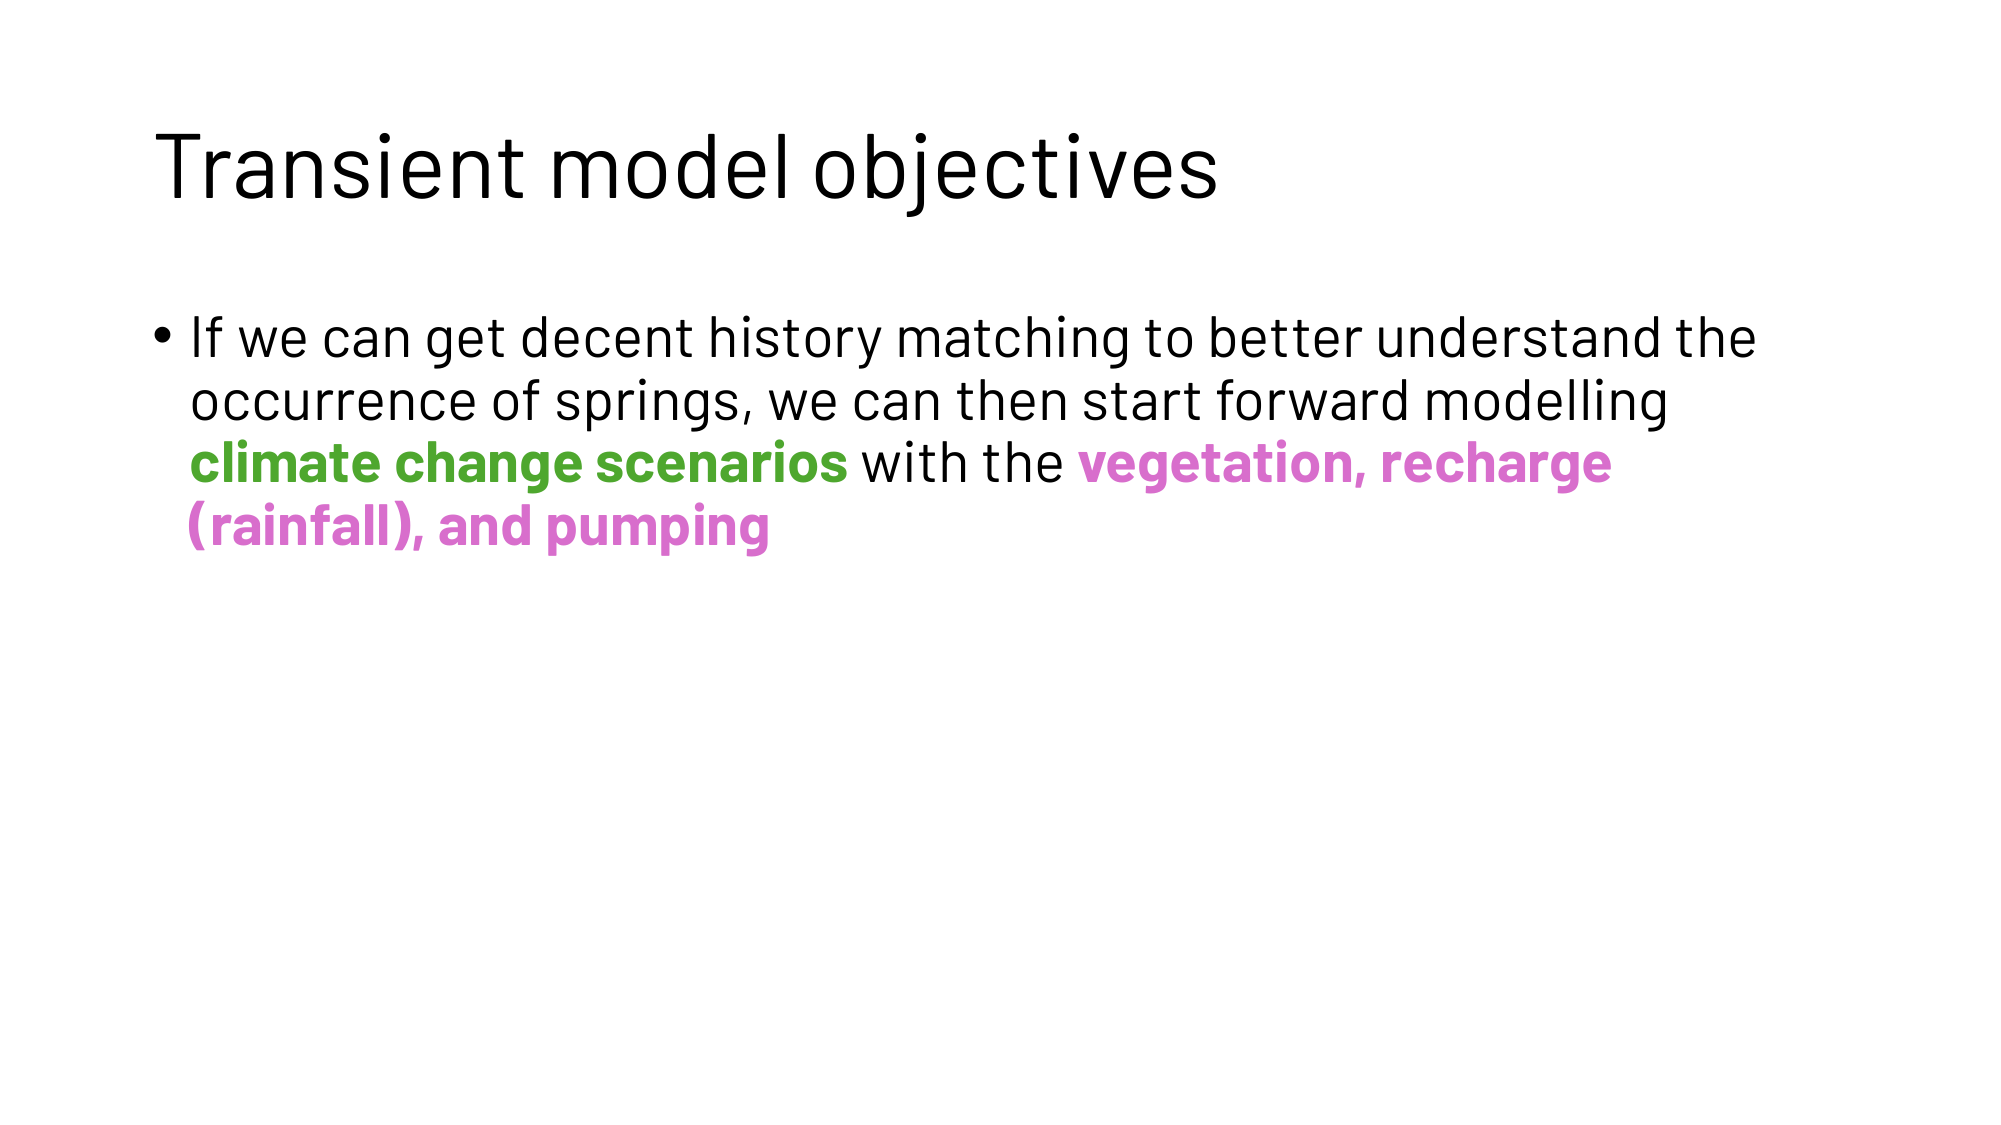

# Transient model objectives
If we can get decent history matching to better understand the occurrence of springs, we can then start forward modelling climate change scenarios with the vegetation, recharge (rainfall), and pumping